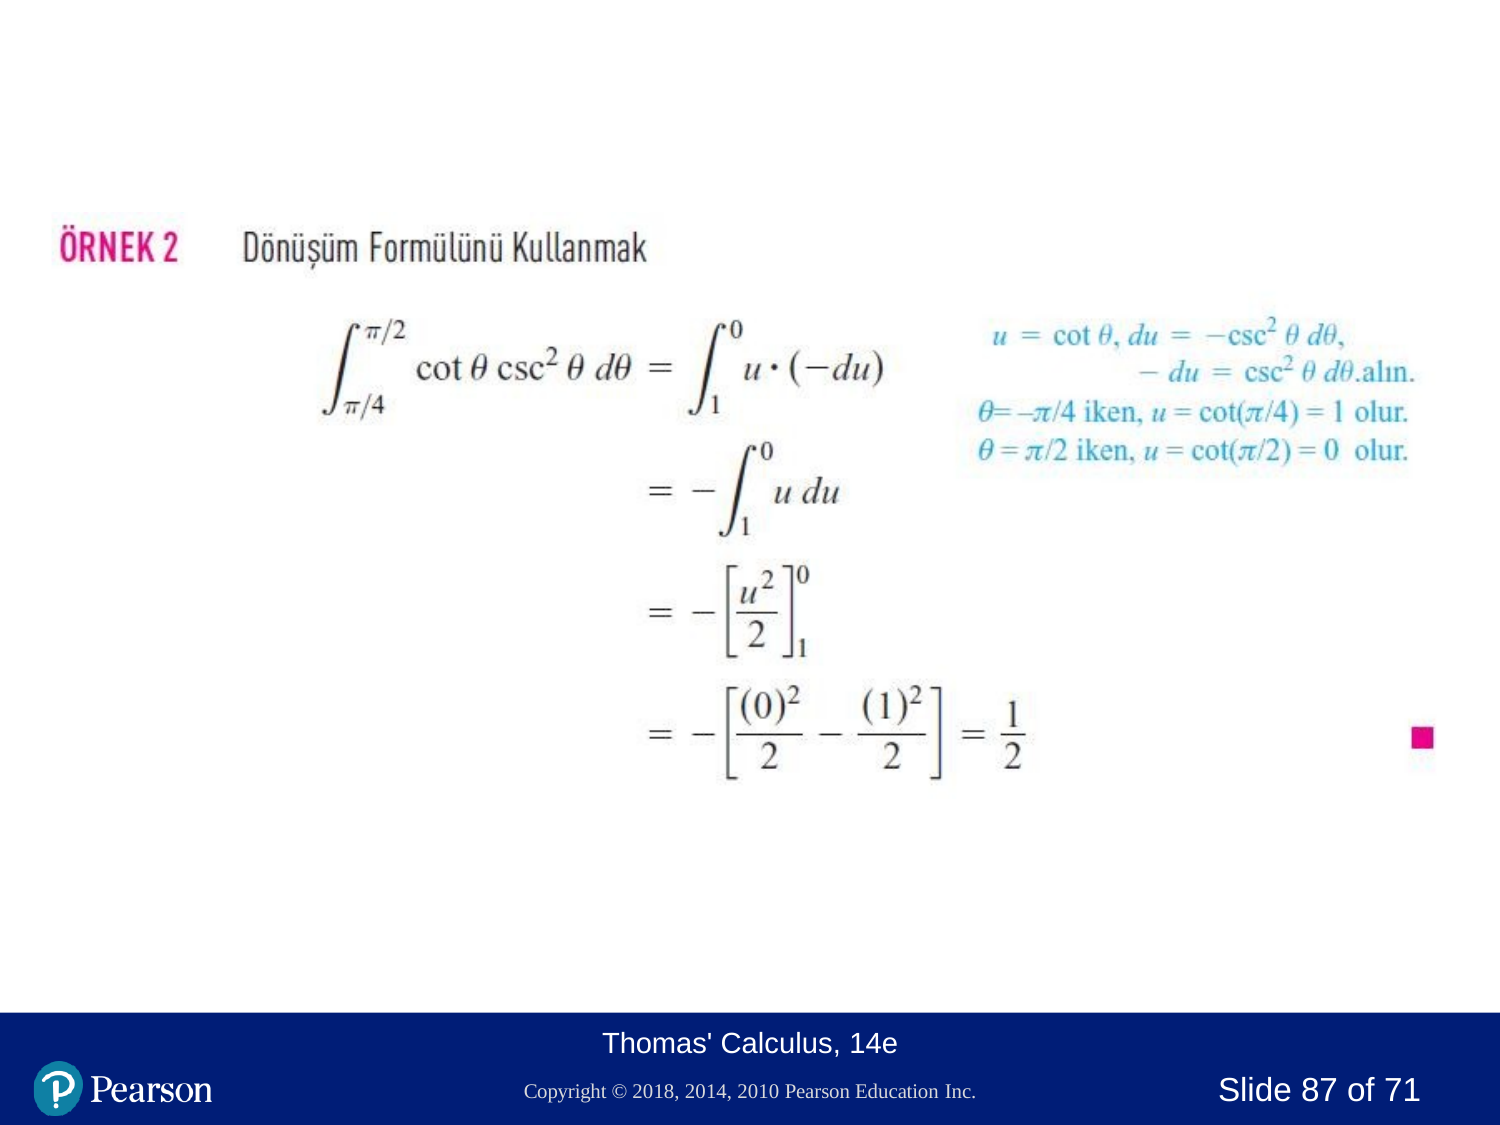

Thomas' Calculus, 14e
Copyright © 2018, 2014, 2010 Pearson Education Inc.
Slide 87 of 71